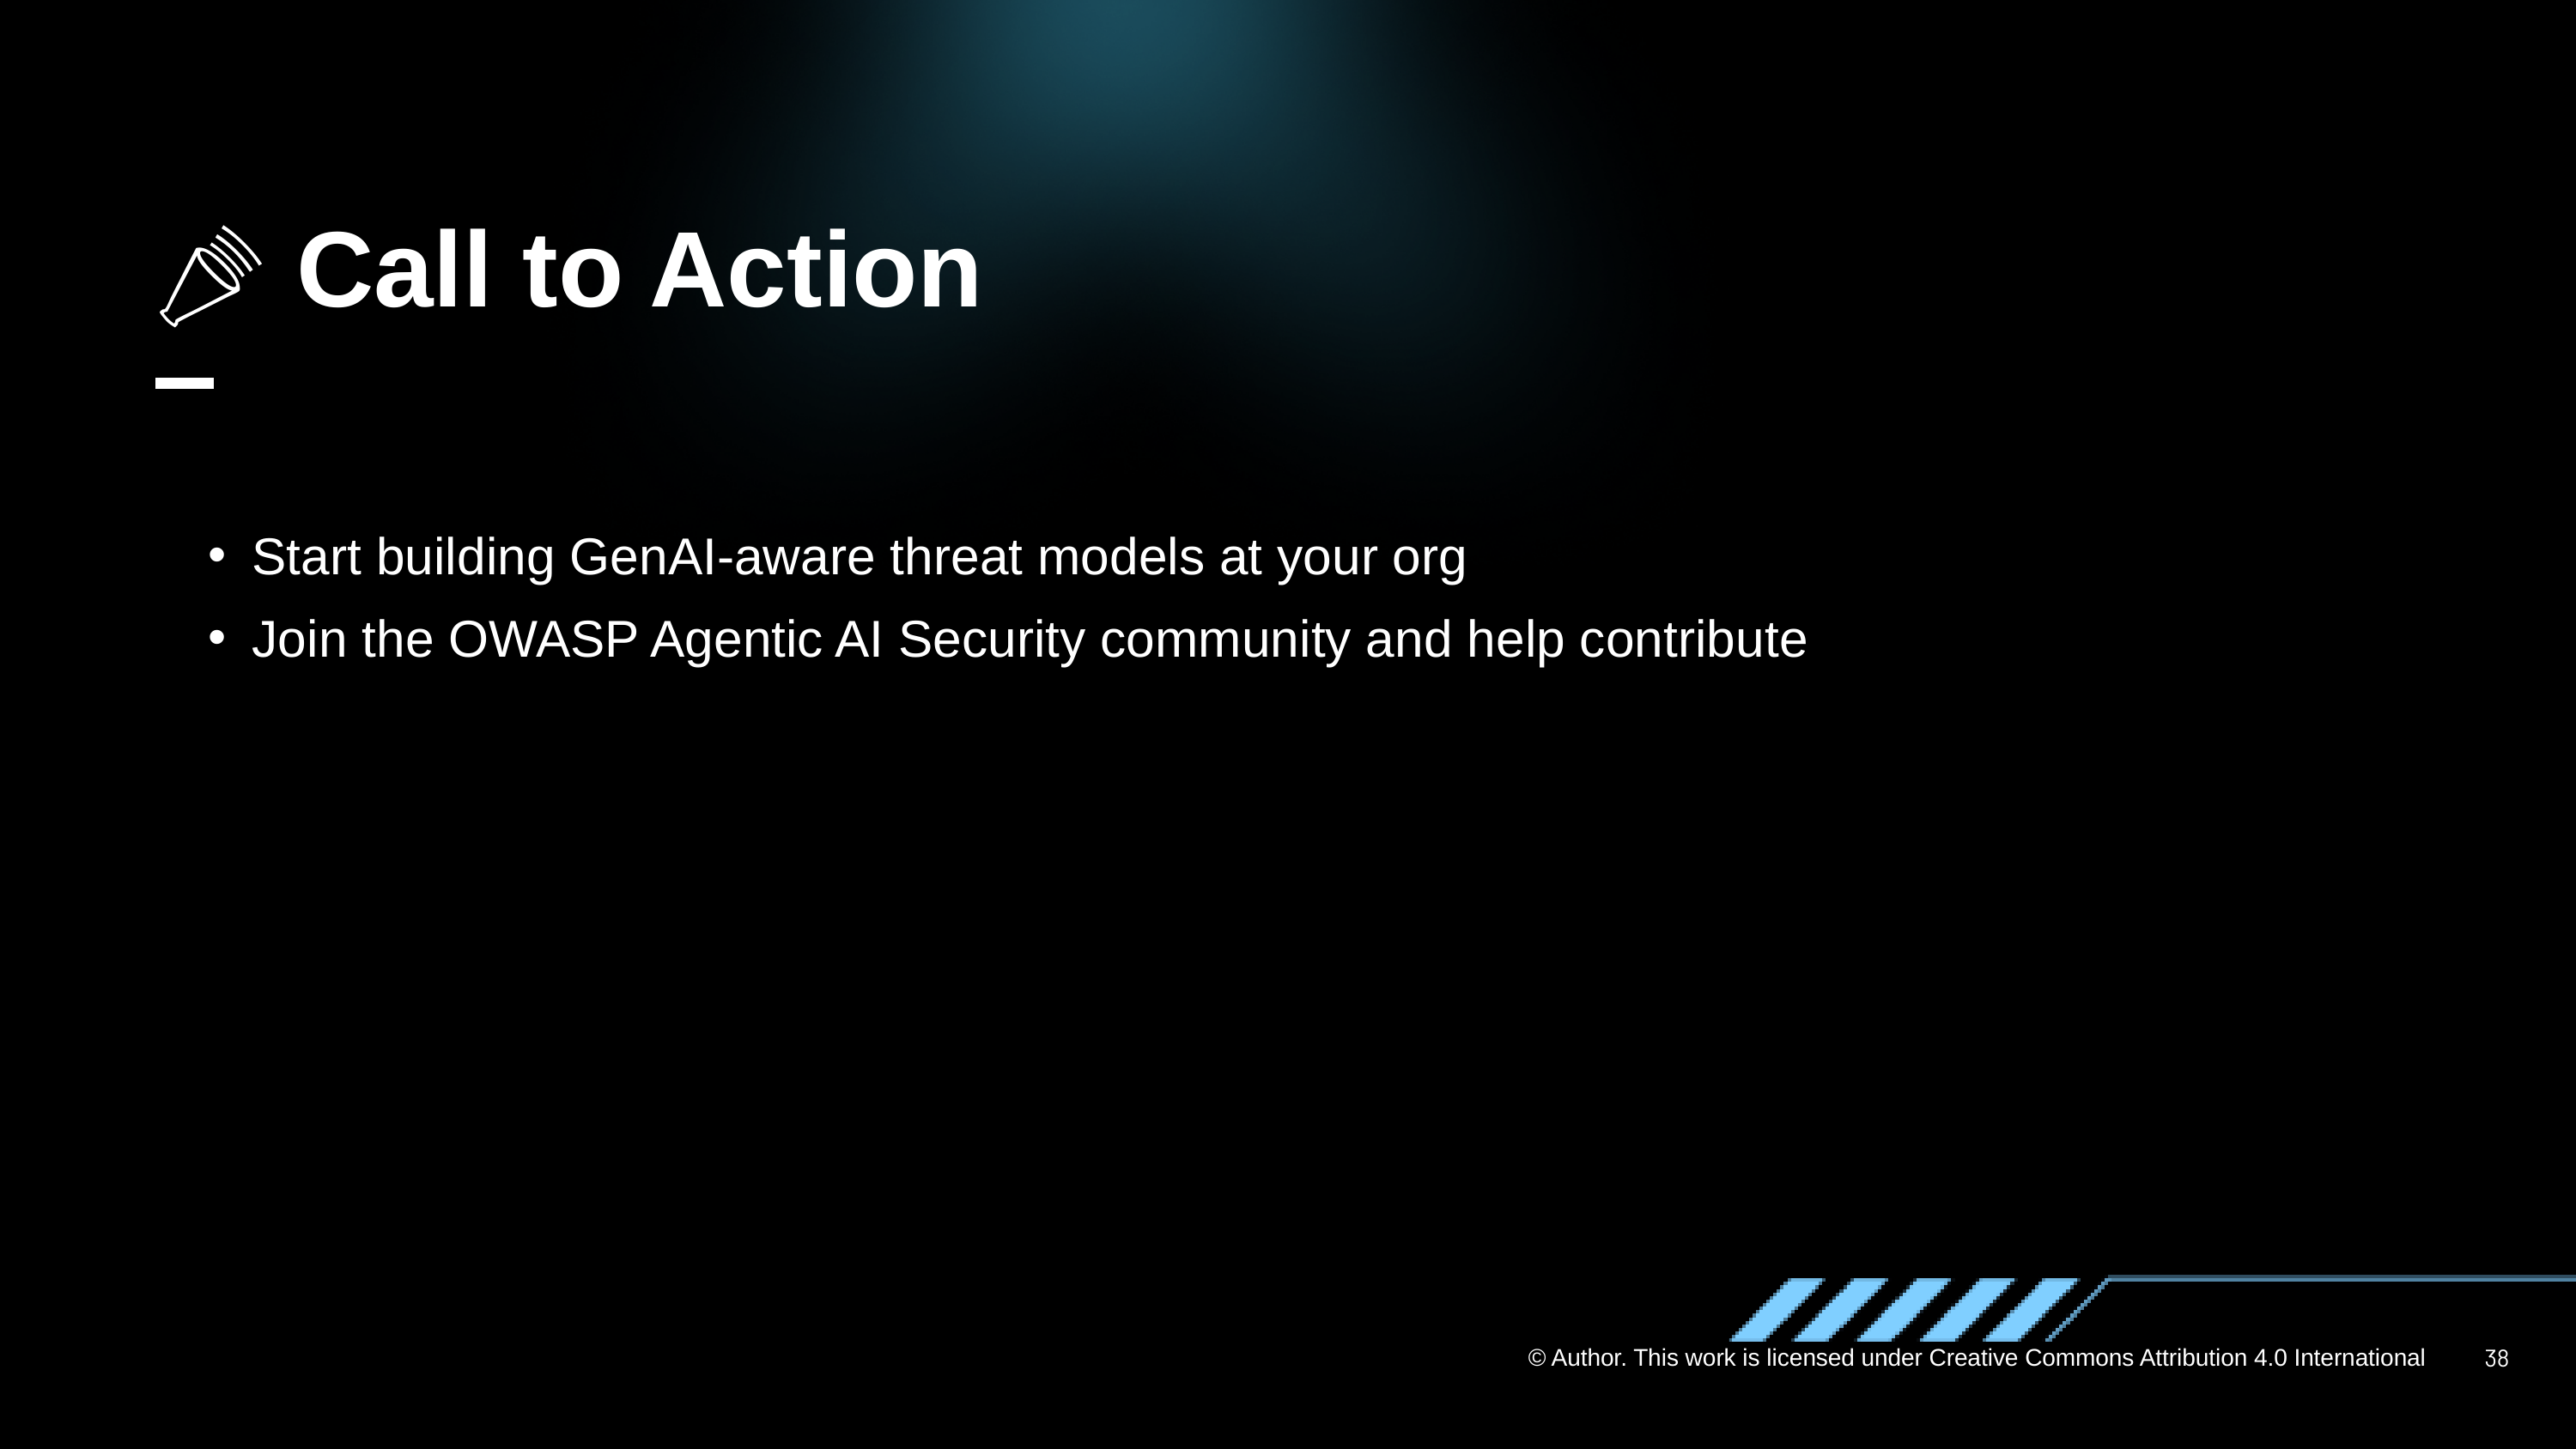

📣 Call to Action

Start building GenAI-aware threat models at your org
Join the OWASP Agentic AI Security community and help contribute

© Author. This work is licensed under Creative Commons Attribution 4.0 International

38